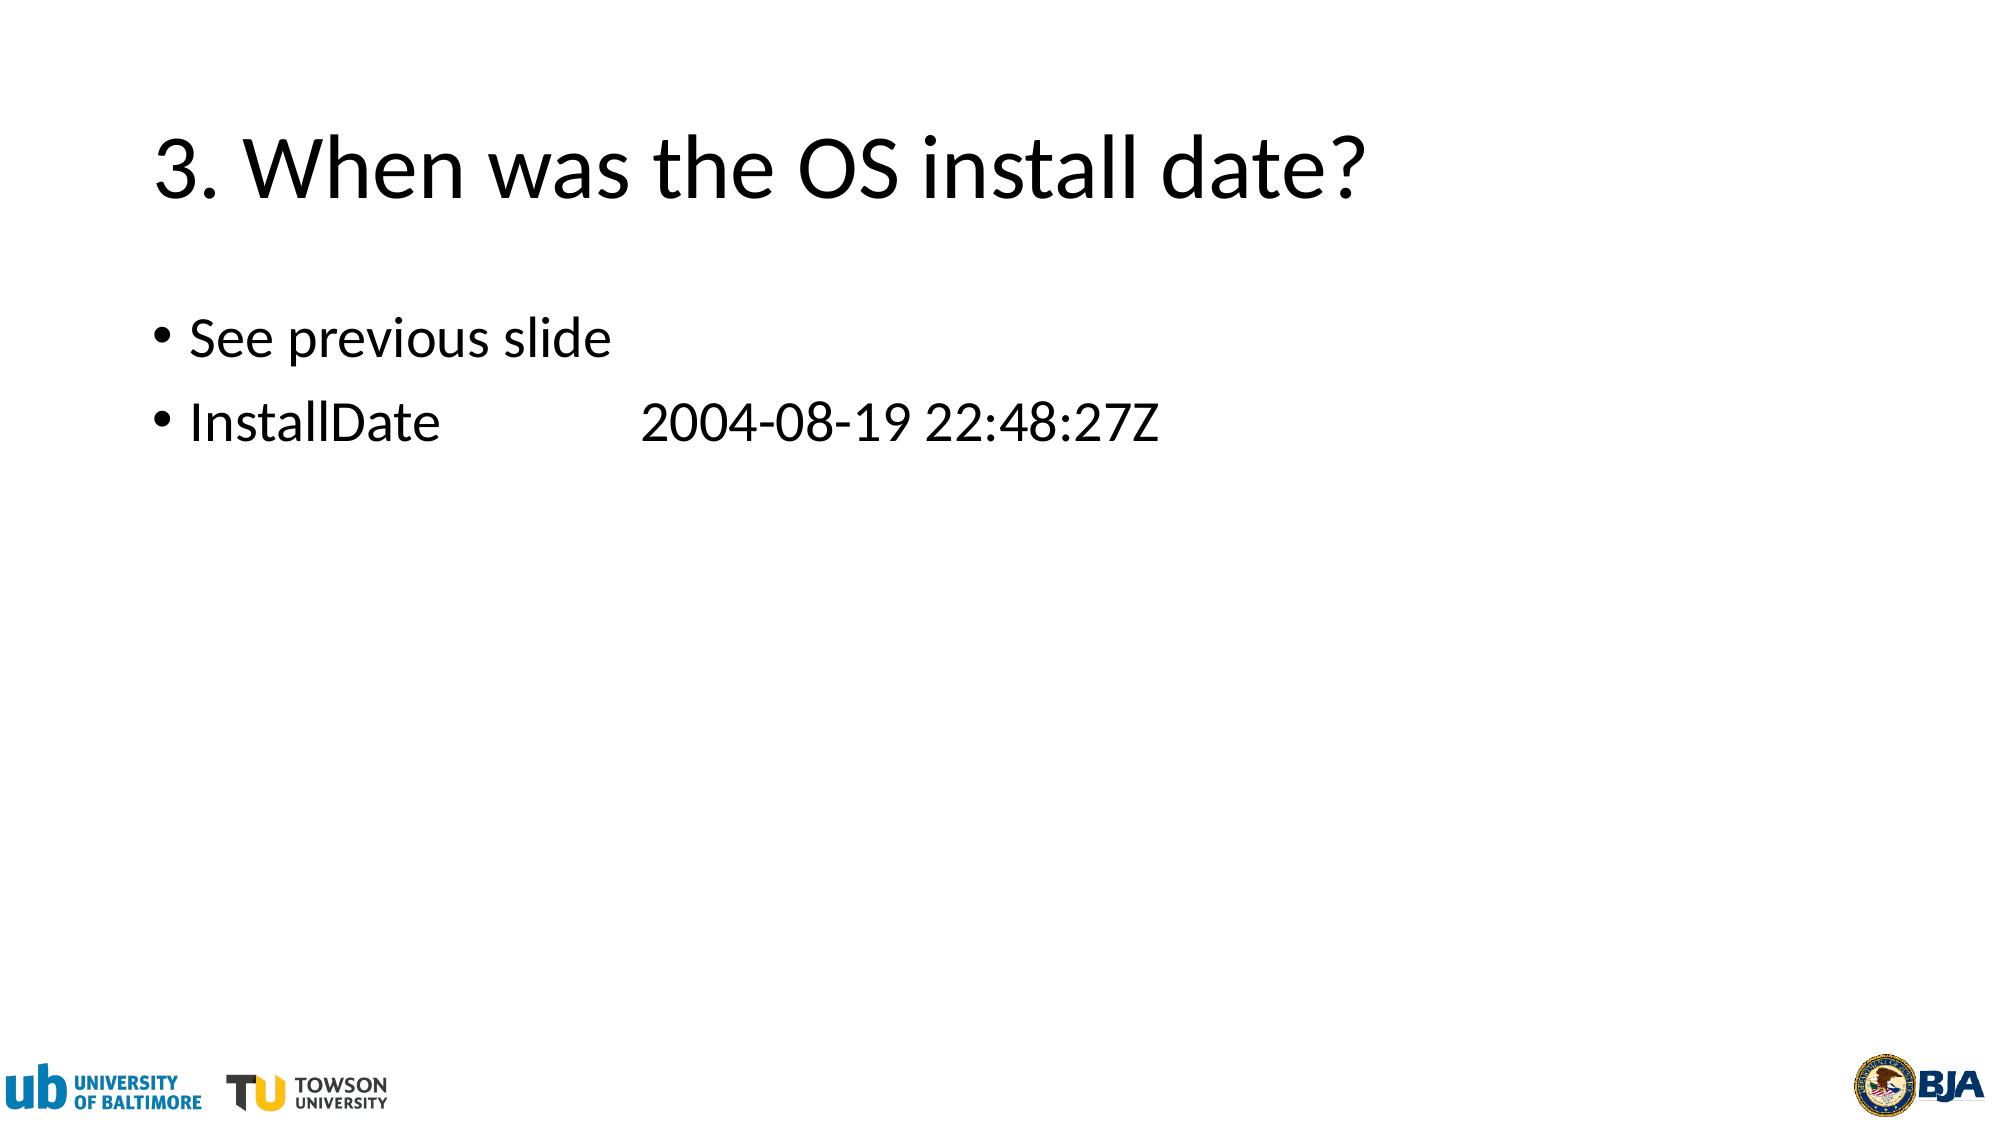

# 3. When was the OS install date?
See previous slide
InstallDate               2004-08-19 22:48:27Z